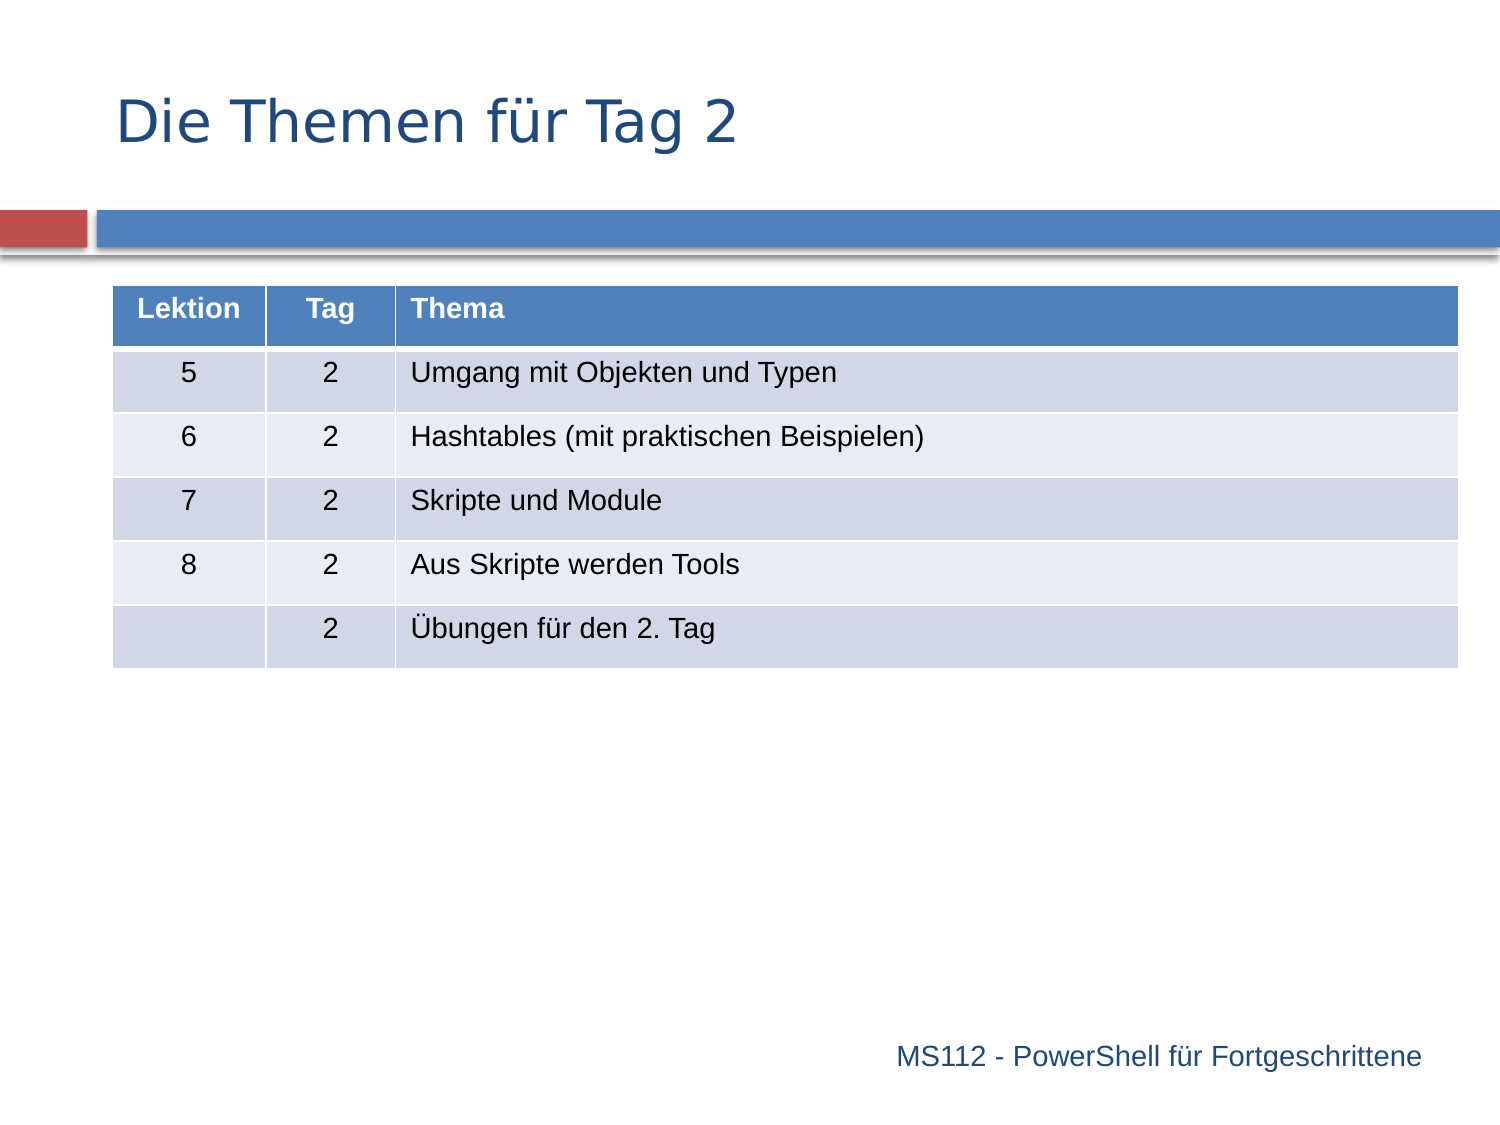

# Die Themen für Tag 2
| Lektion | Tag | Thema |
| --- | --- | --- |
| 5 | 2 | Umgang mit Objekten und Typen |
| 6 | 2 | Hashtables (mit praktischen Beispielen) |
| 7 | 2 | Skripte und Module |
| 8 | 2 | Aus Skripte werden Tools |
|  | 2 | Übungen für den 2. Tag |
MS112 - PowerShell für Fortgeschrittene